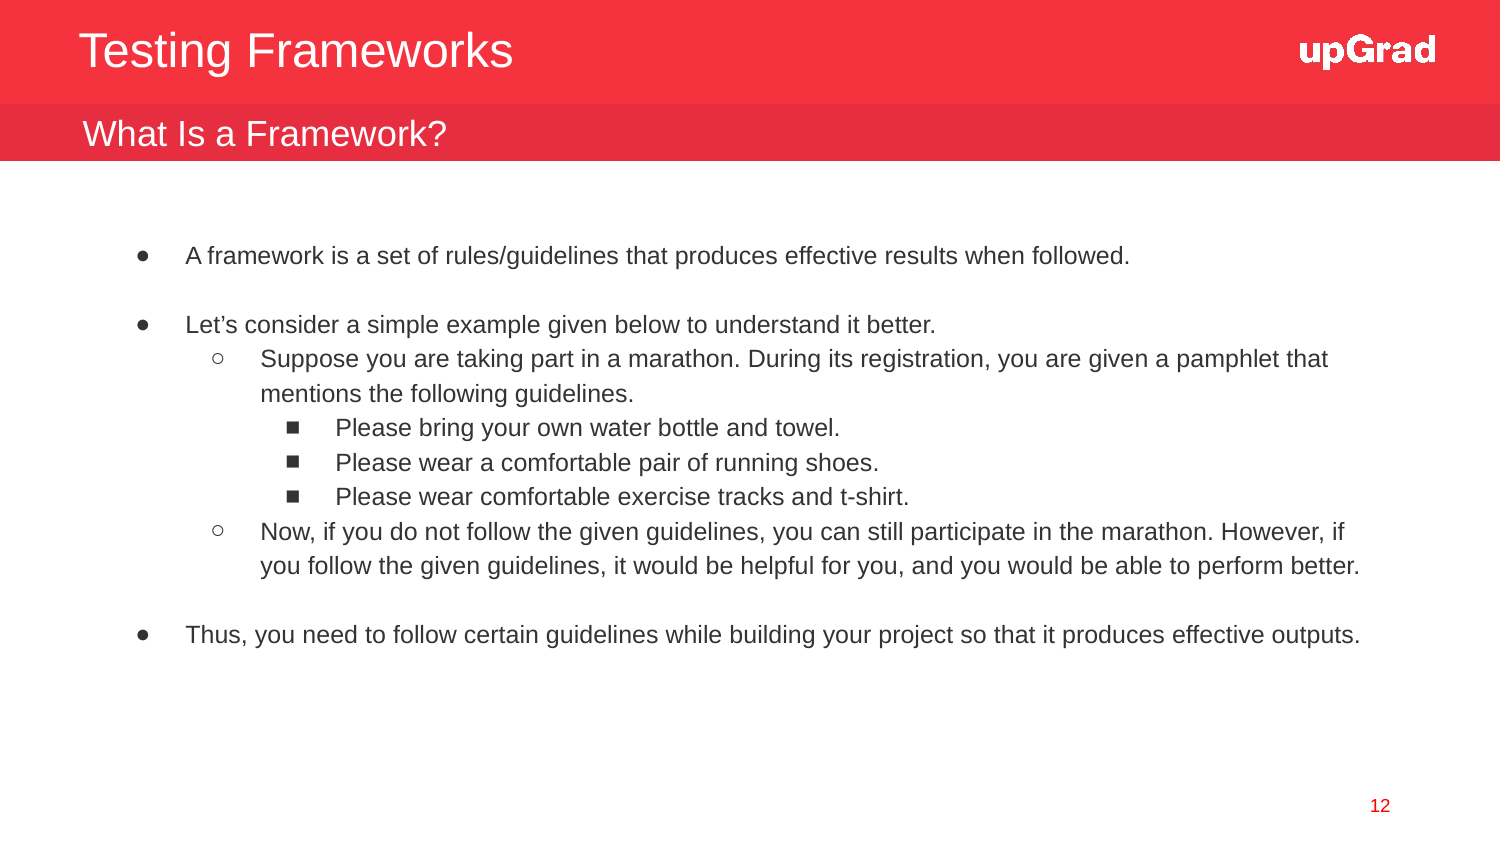

Testing Frameworks
     What Is a Framework?
A framework is a set of rules/guidelines that produces effective results when followed.

Let’s consider a simple example given below to understand it better.
Suppose you are taking part in a marathon. During its registration, you are given a pamphlet that mentions the following guidelines.
Please bring your own water bottle and towel.
Please wear a comfortable pair of running shoes.
Please wear comfortable exercise tracks and t-shirt.
Now, if you do not follow the given guidelines, you can still participate in the marathon. However, if you follow the given guidelines, it would be helpful for you, and you would be able to perform better.

Thus, you need to follow certain guidelines while building your project so that it produces effective outputs.

12